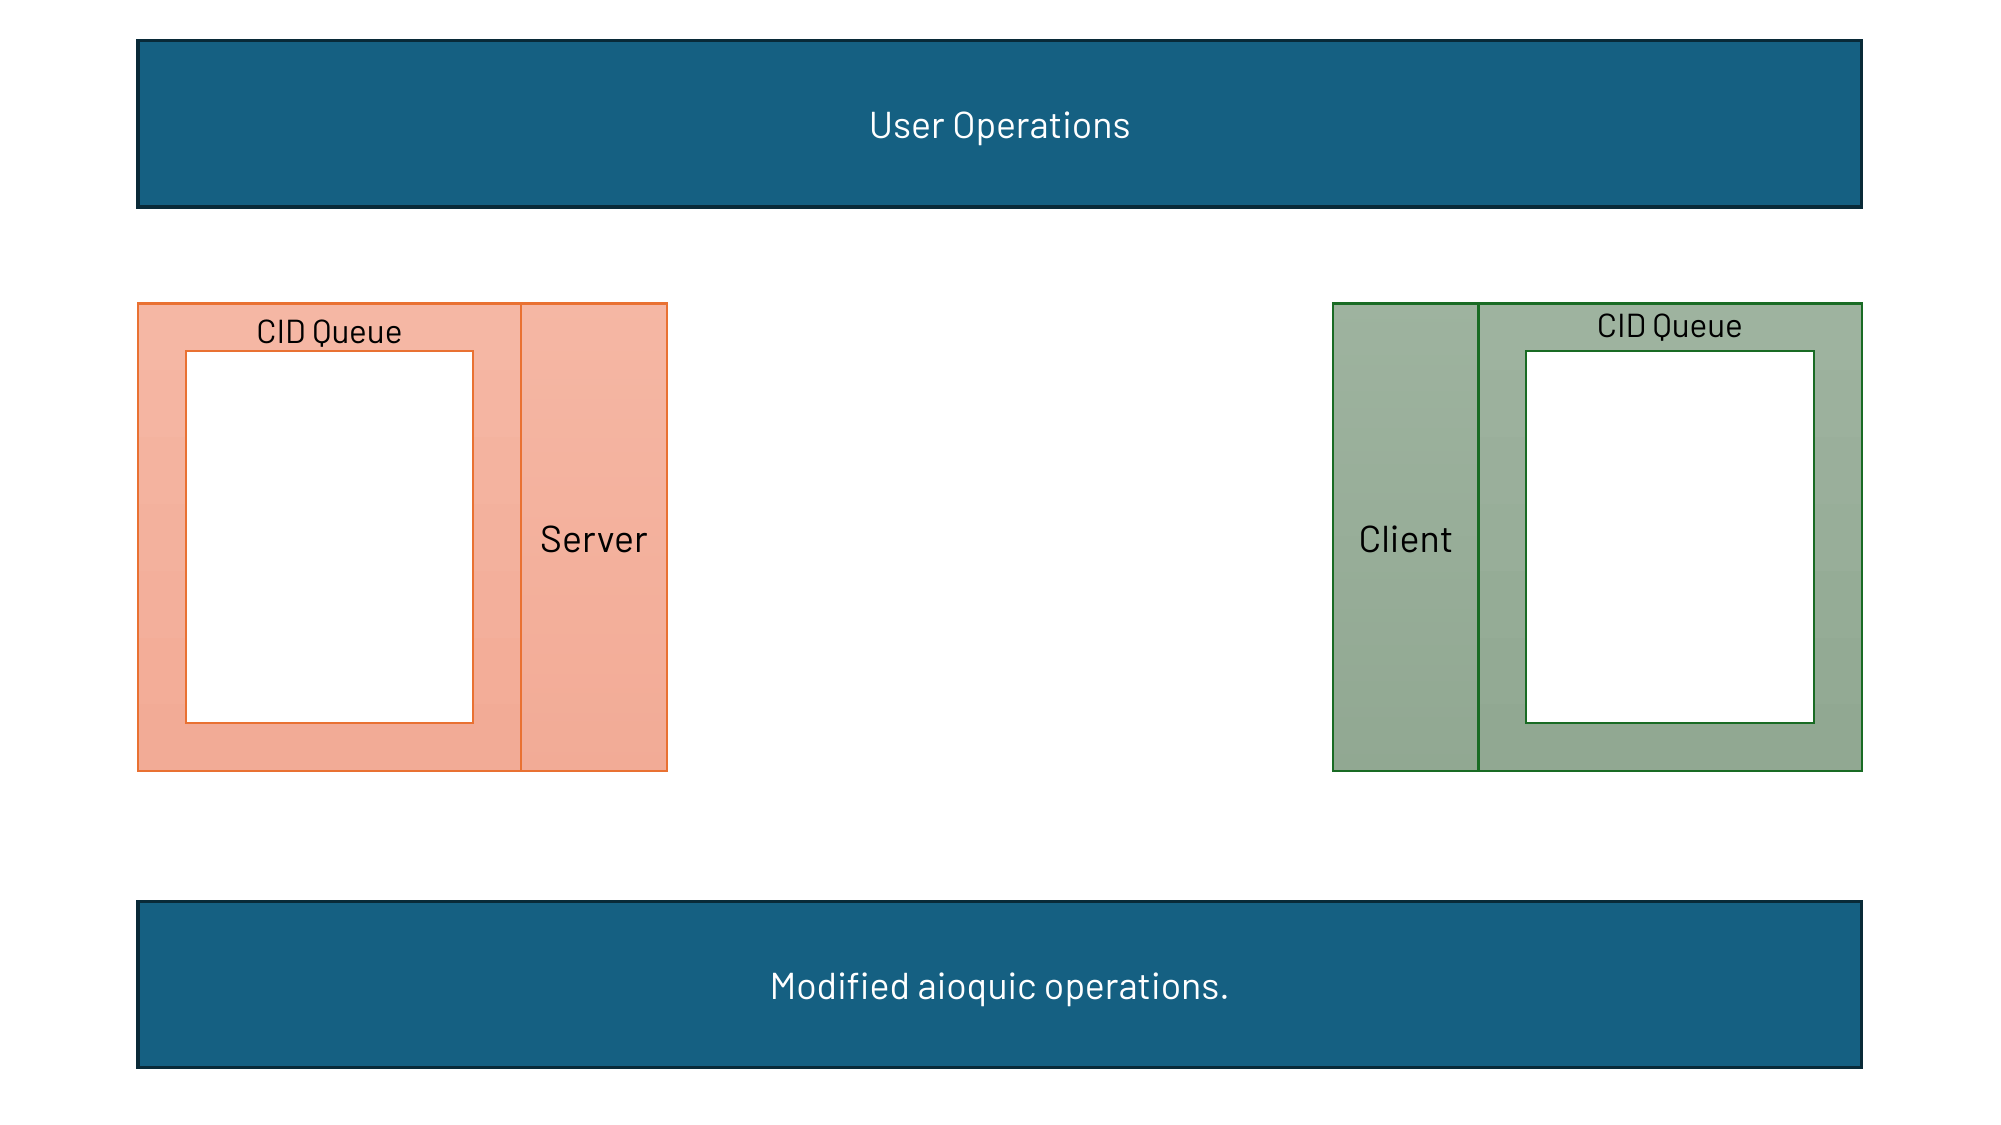

User Operations
cwhoami
CID Queue
CID Queue
Server
Client

CID
CID
Modified aioquic operations.
k
Public Key
k
k
k
k
Public Key
mnuvious